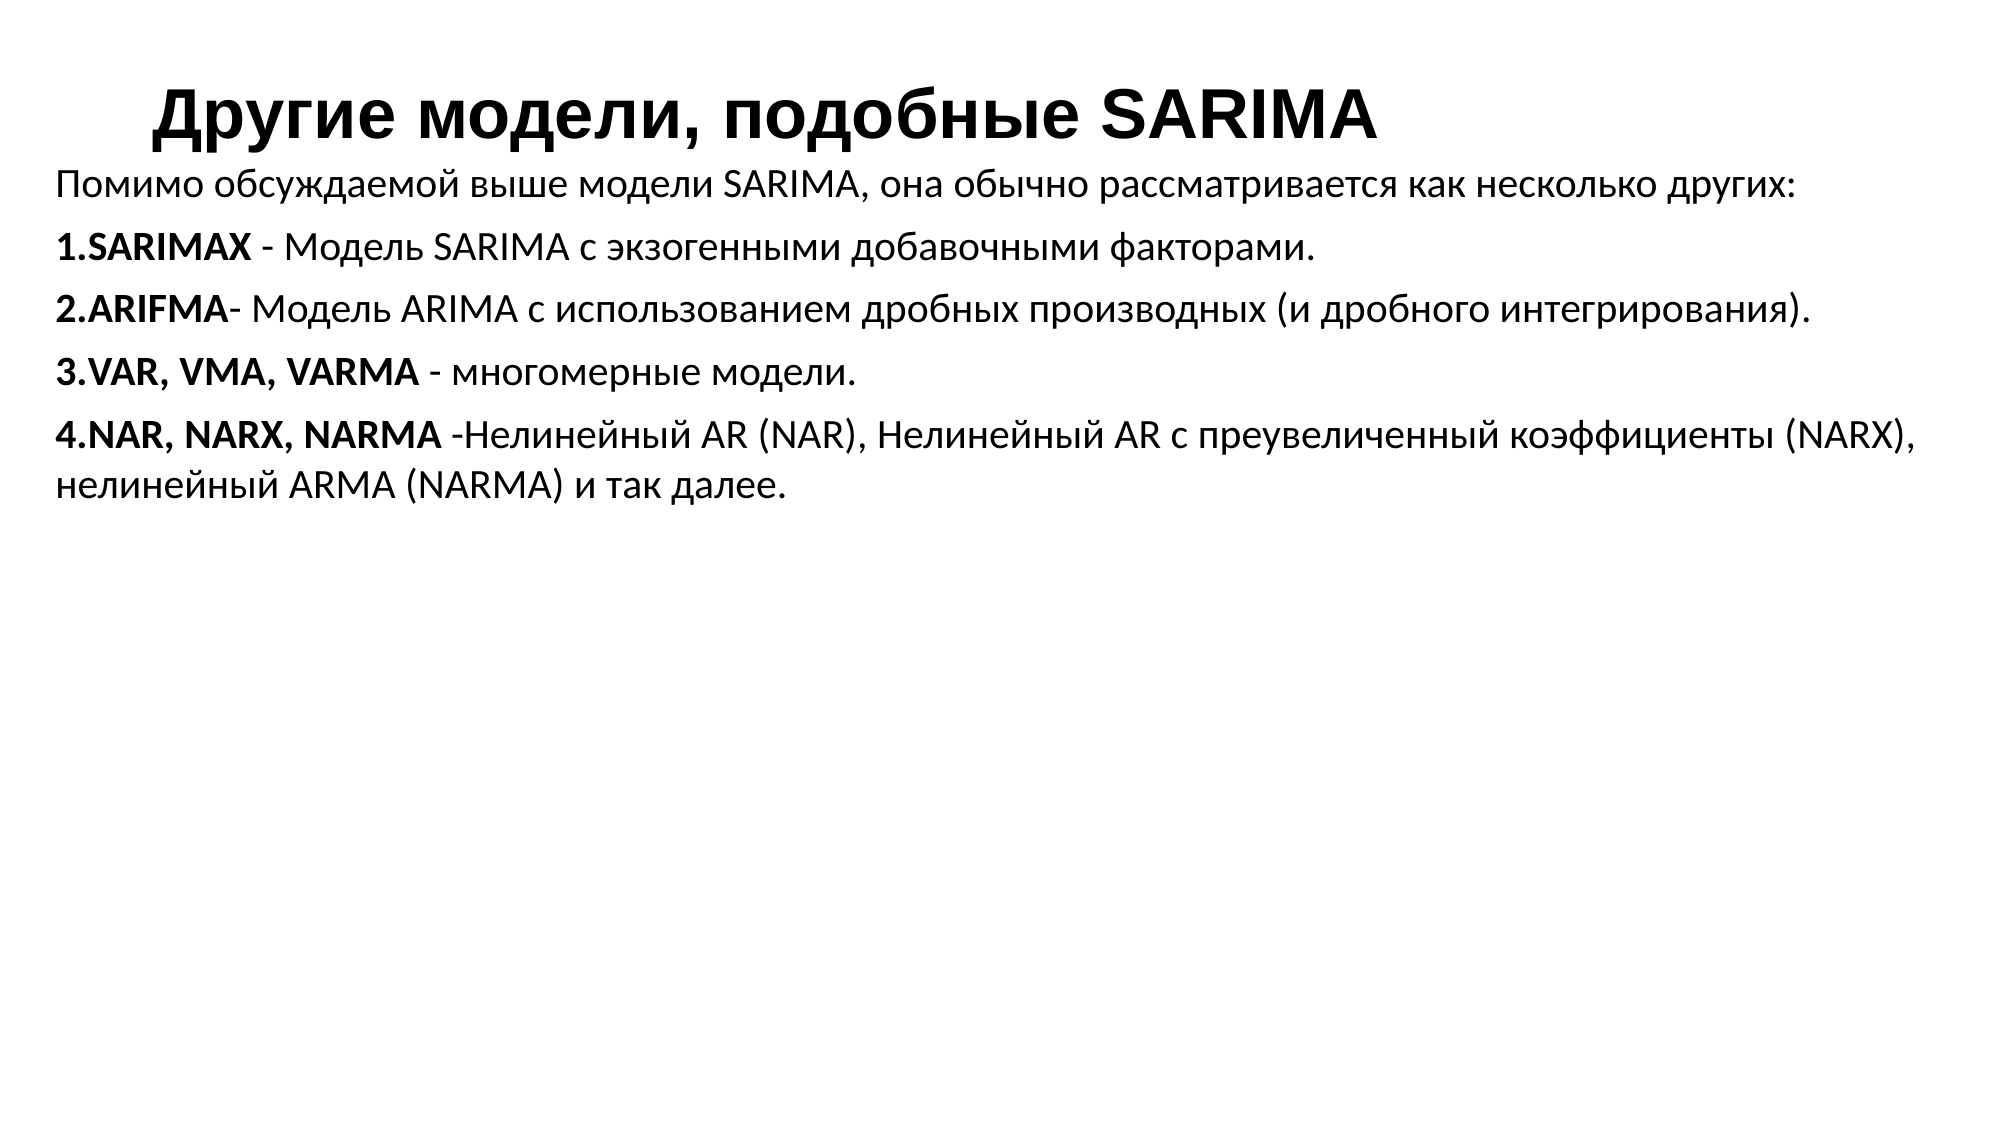

# Другие модели, подобные SARIMA
Помимо обсуждаемой выше модели SARIMA, она обычно рассматривается как несколько других:
SARIMAX - Модель SARIMA с экзогенными добавочными факторами.
ARIFMA- Модель ARIMA с использованием дробных производных (и дробного интегрирования).
VAR, VMA, VARMA - многомерные модели.
NAR, NARX, NARMA -Нелинейный AR (NAR), Нелинейный AR с преувеличенный коэффициенты (NARX), нелинейный ARMA (NARMA) и так далее.